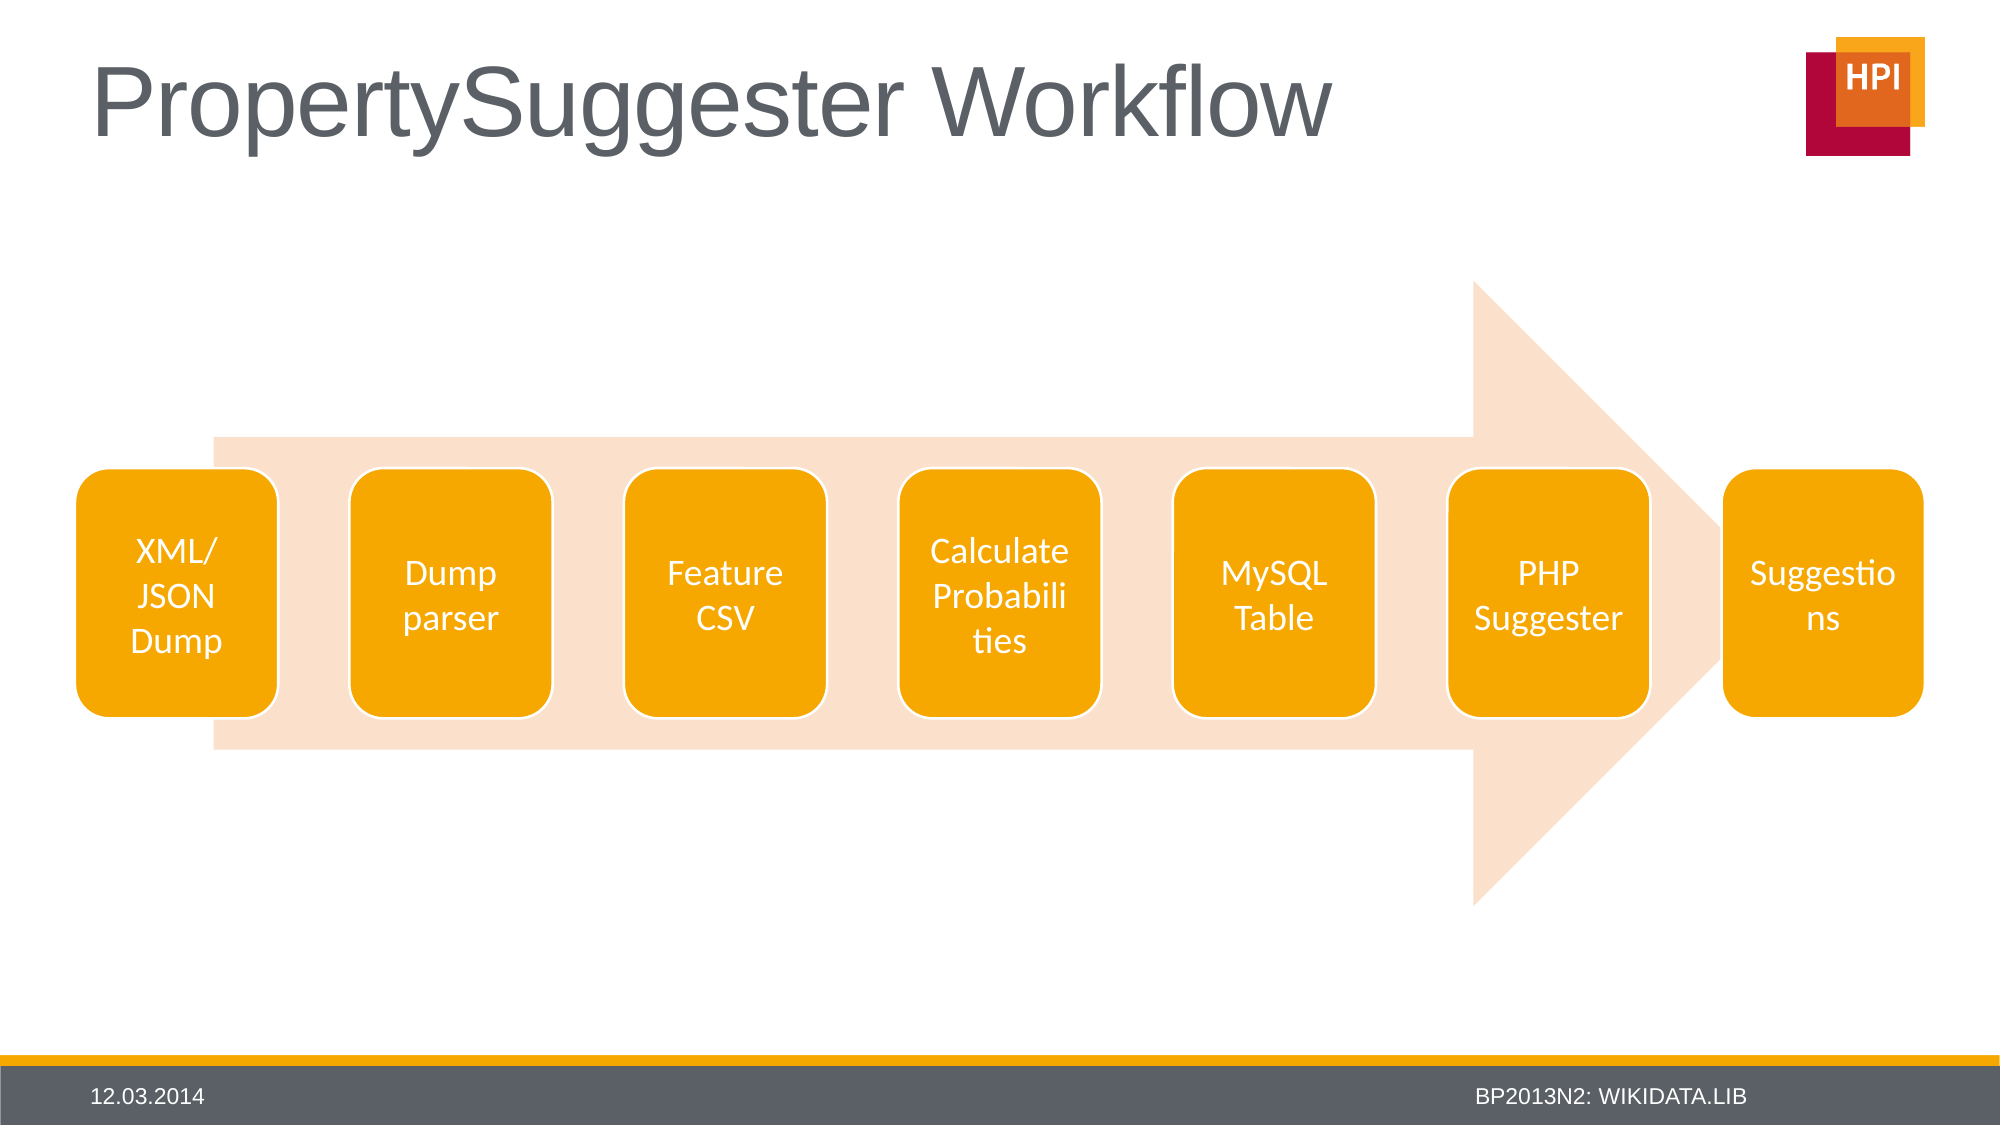

# PropertySuggester Workflow
XML/JSON Dump
Feature CSV
PHP Suggester
Suggestions
Dump parser
MySQL Table
Calculate Probabilities
12.03.2014
BP2013N2: WIKIDATA.LIB